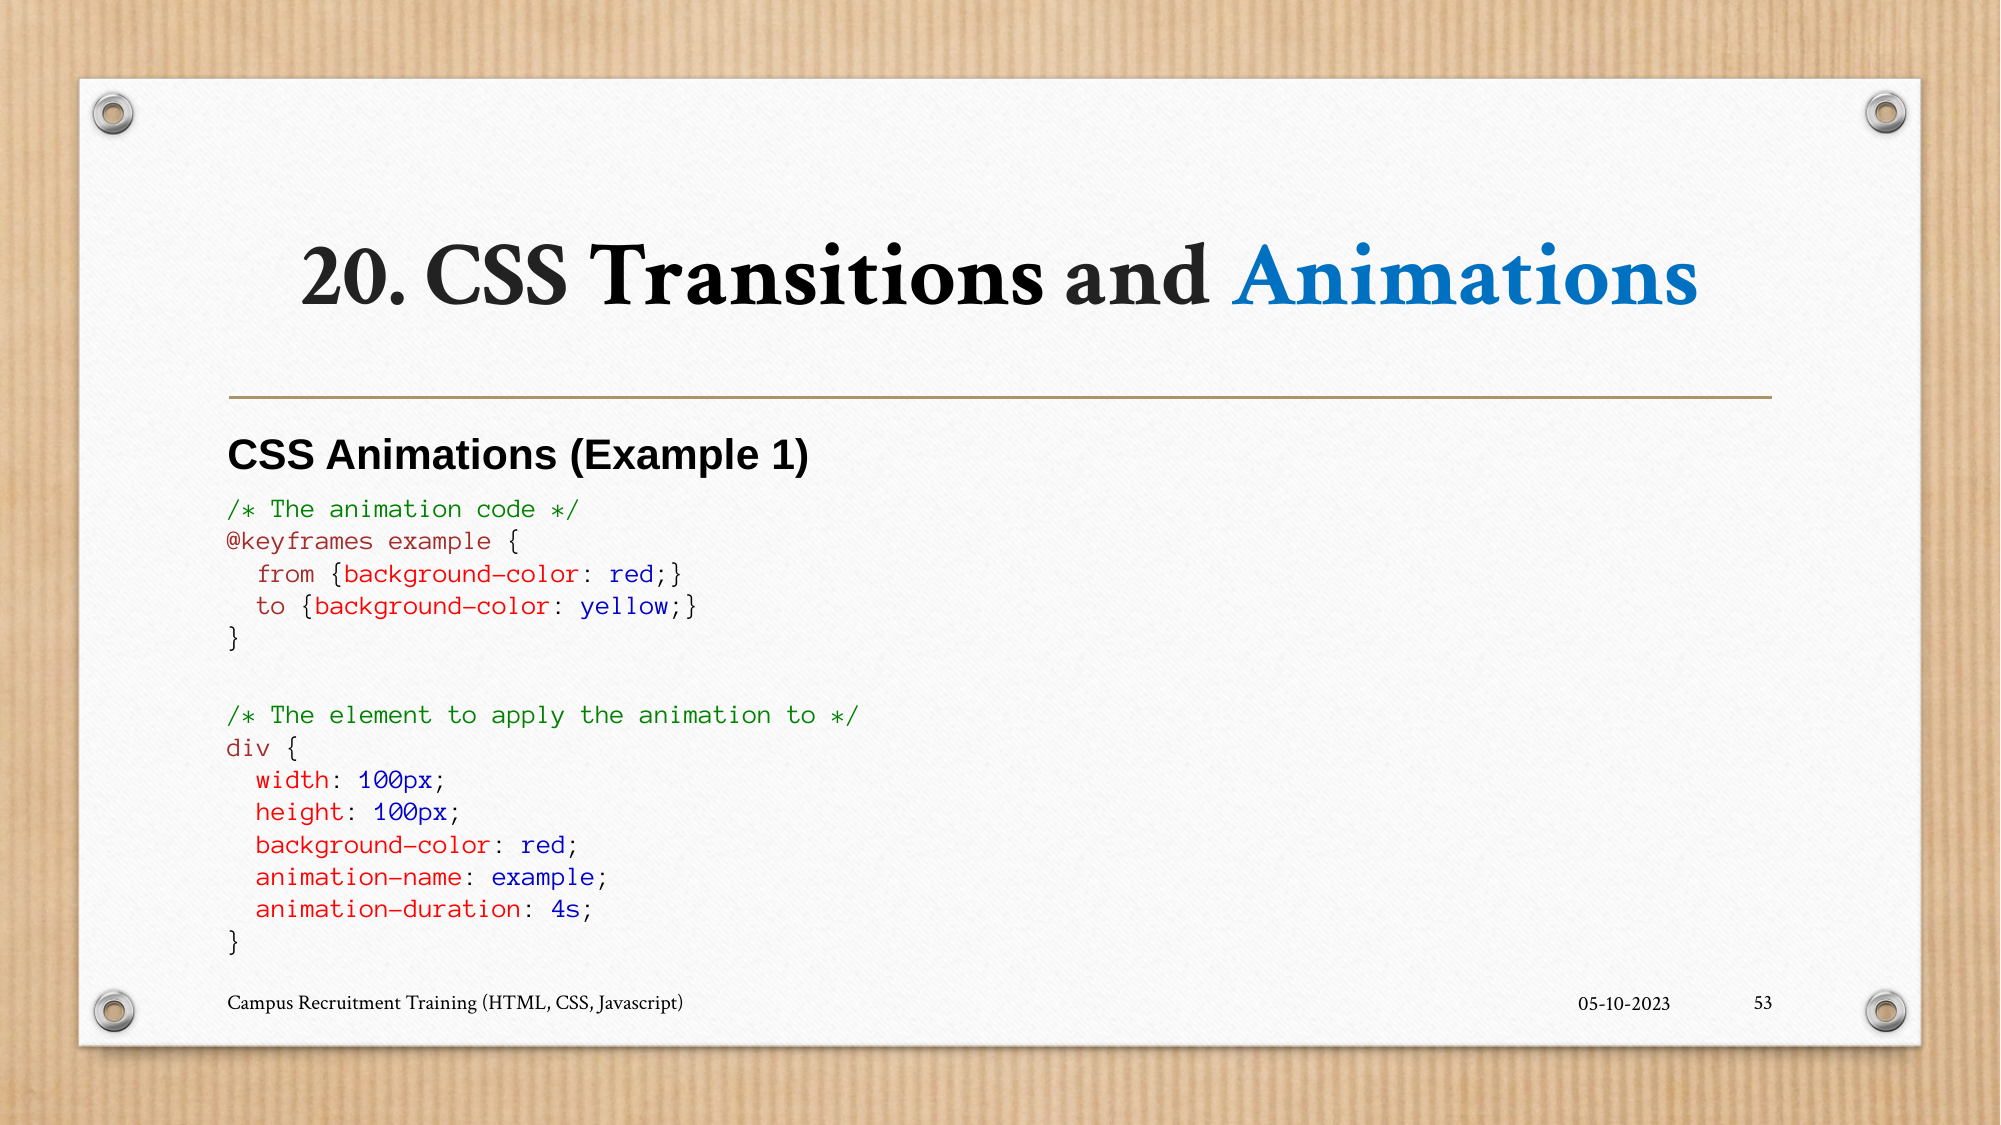

# 20. CSS Transitions and Animations
CSS Animations (Example 1)
/* The animation code */
@keyframes example {
  from {background-color: red;}
  to {background-color: yellow;}
}
/* The element to apply the animation to */
div {
  width: 100px;
  height: 100px;
  background-color: red;
  animation-name: example;
  animation-duration: 4s;
}
Campus Recruitment Training (HTML, CSS, Javascript)
05-10-2023
53